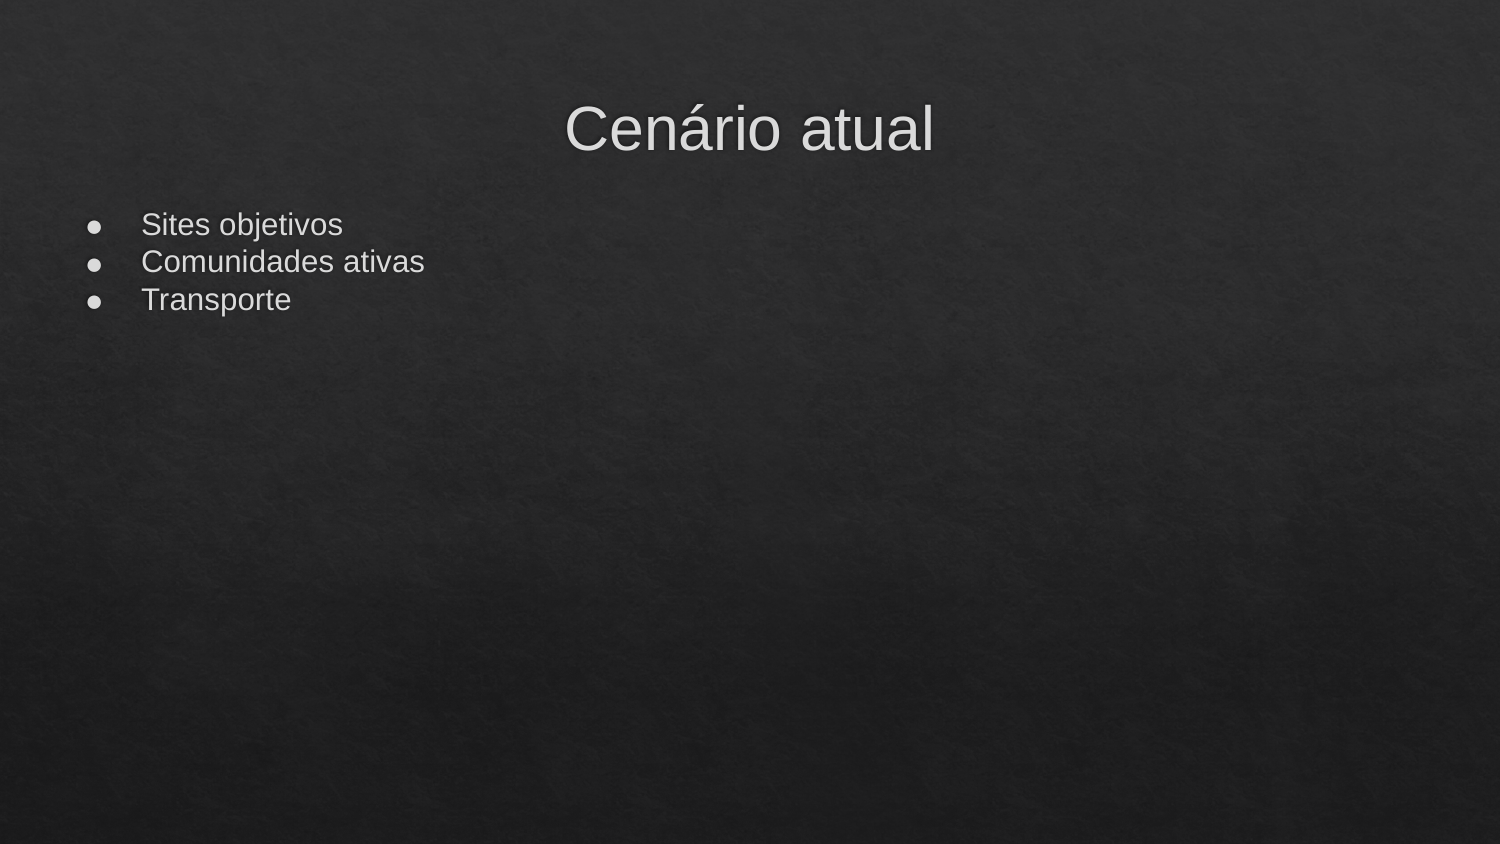

# Cenário atual
Sites objetivos
Comunidades ativas
Transporte